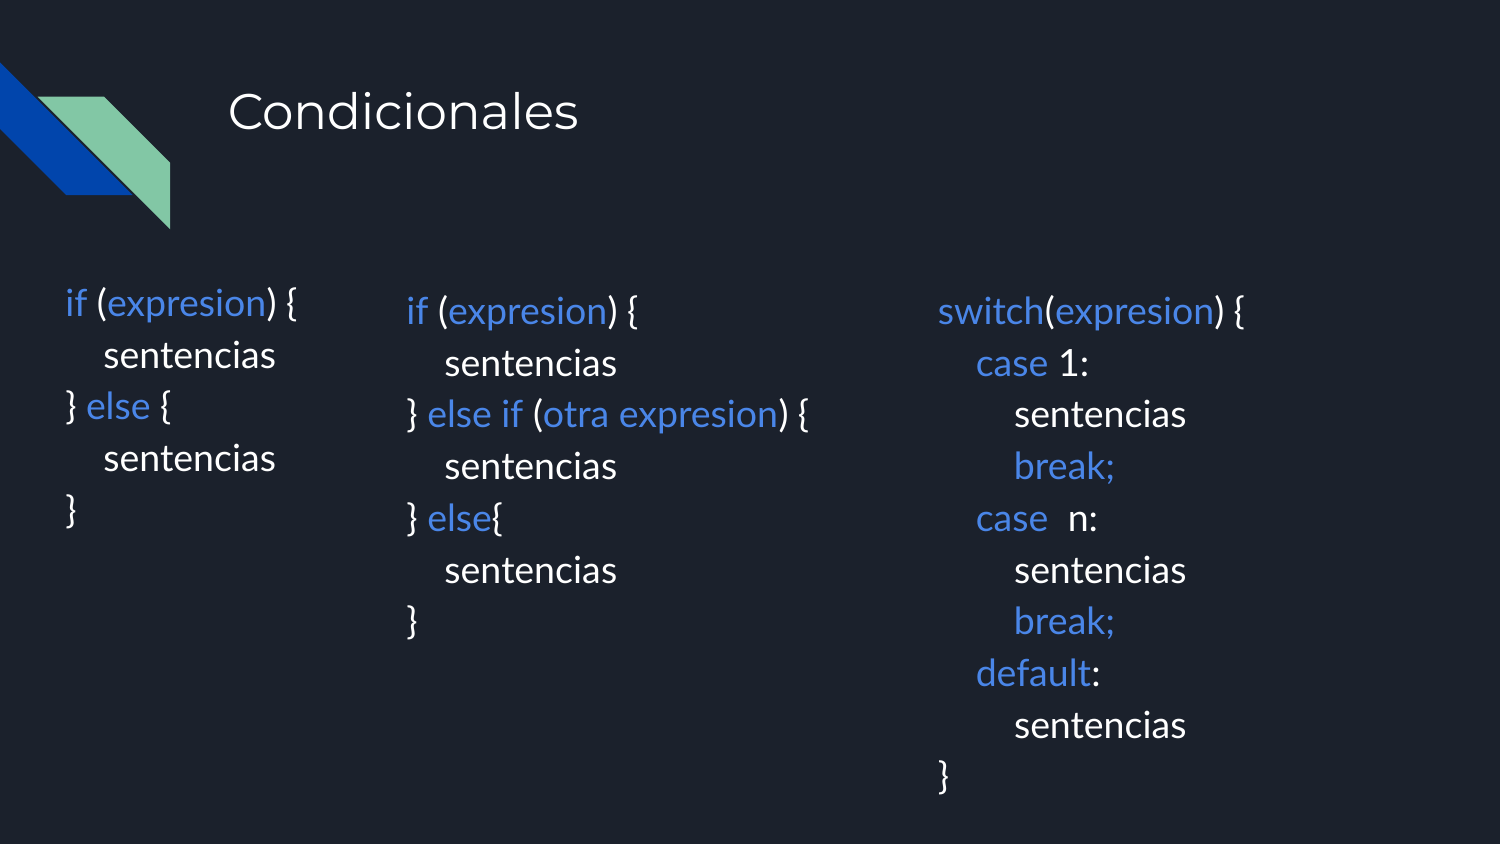

# Condicionales
if (expresion) {
    sentencias
} else {
    sentencias
}

if (expresion) {
    sentencias
} else if (otra expresion) {
    sentencias
} else{
    sentencias
}

switch(expresion) {
    case 1:
        sentencias
        break;
    case  n:
        sentencias
        break;
    default:
        sentencias
}